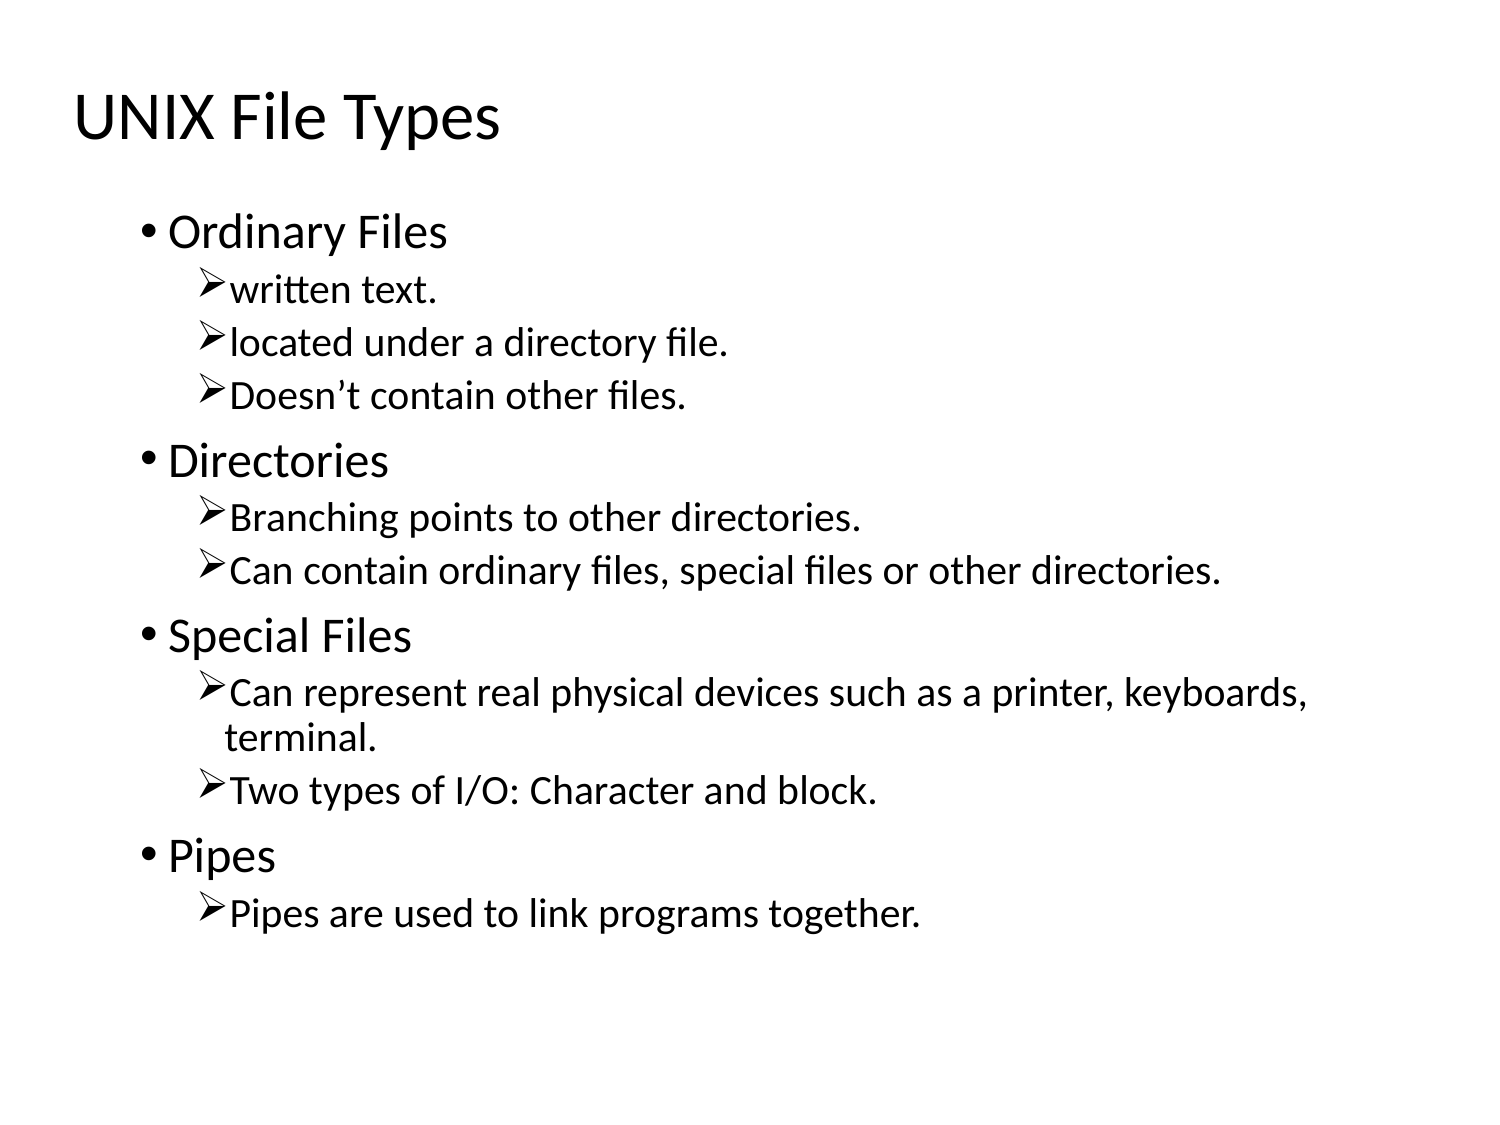

# UNIX File Types
Ordinary Files
written text.
located under a directory file.
Doesn’t contain other files.
Directories
Branching points to other directories.
Can contain ordinary files, special files or other directories.
Special Files
Can represent real physical devices such as a printer, keyboards, terminal.
Two types of I/O: Character and block.
Pipes
Pipes are used to link programs together.